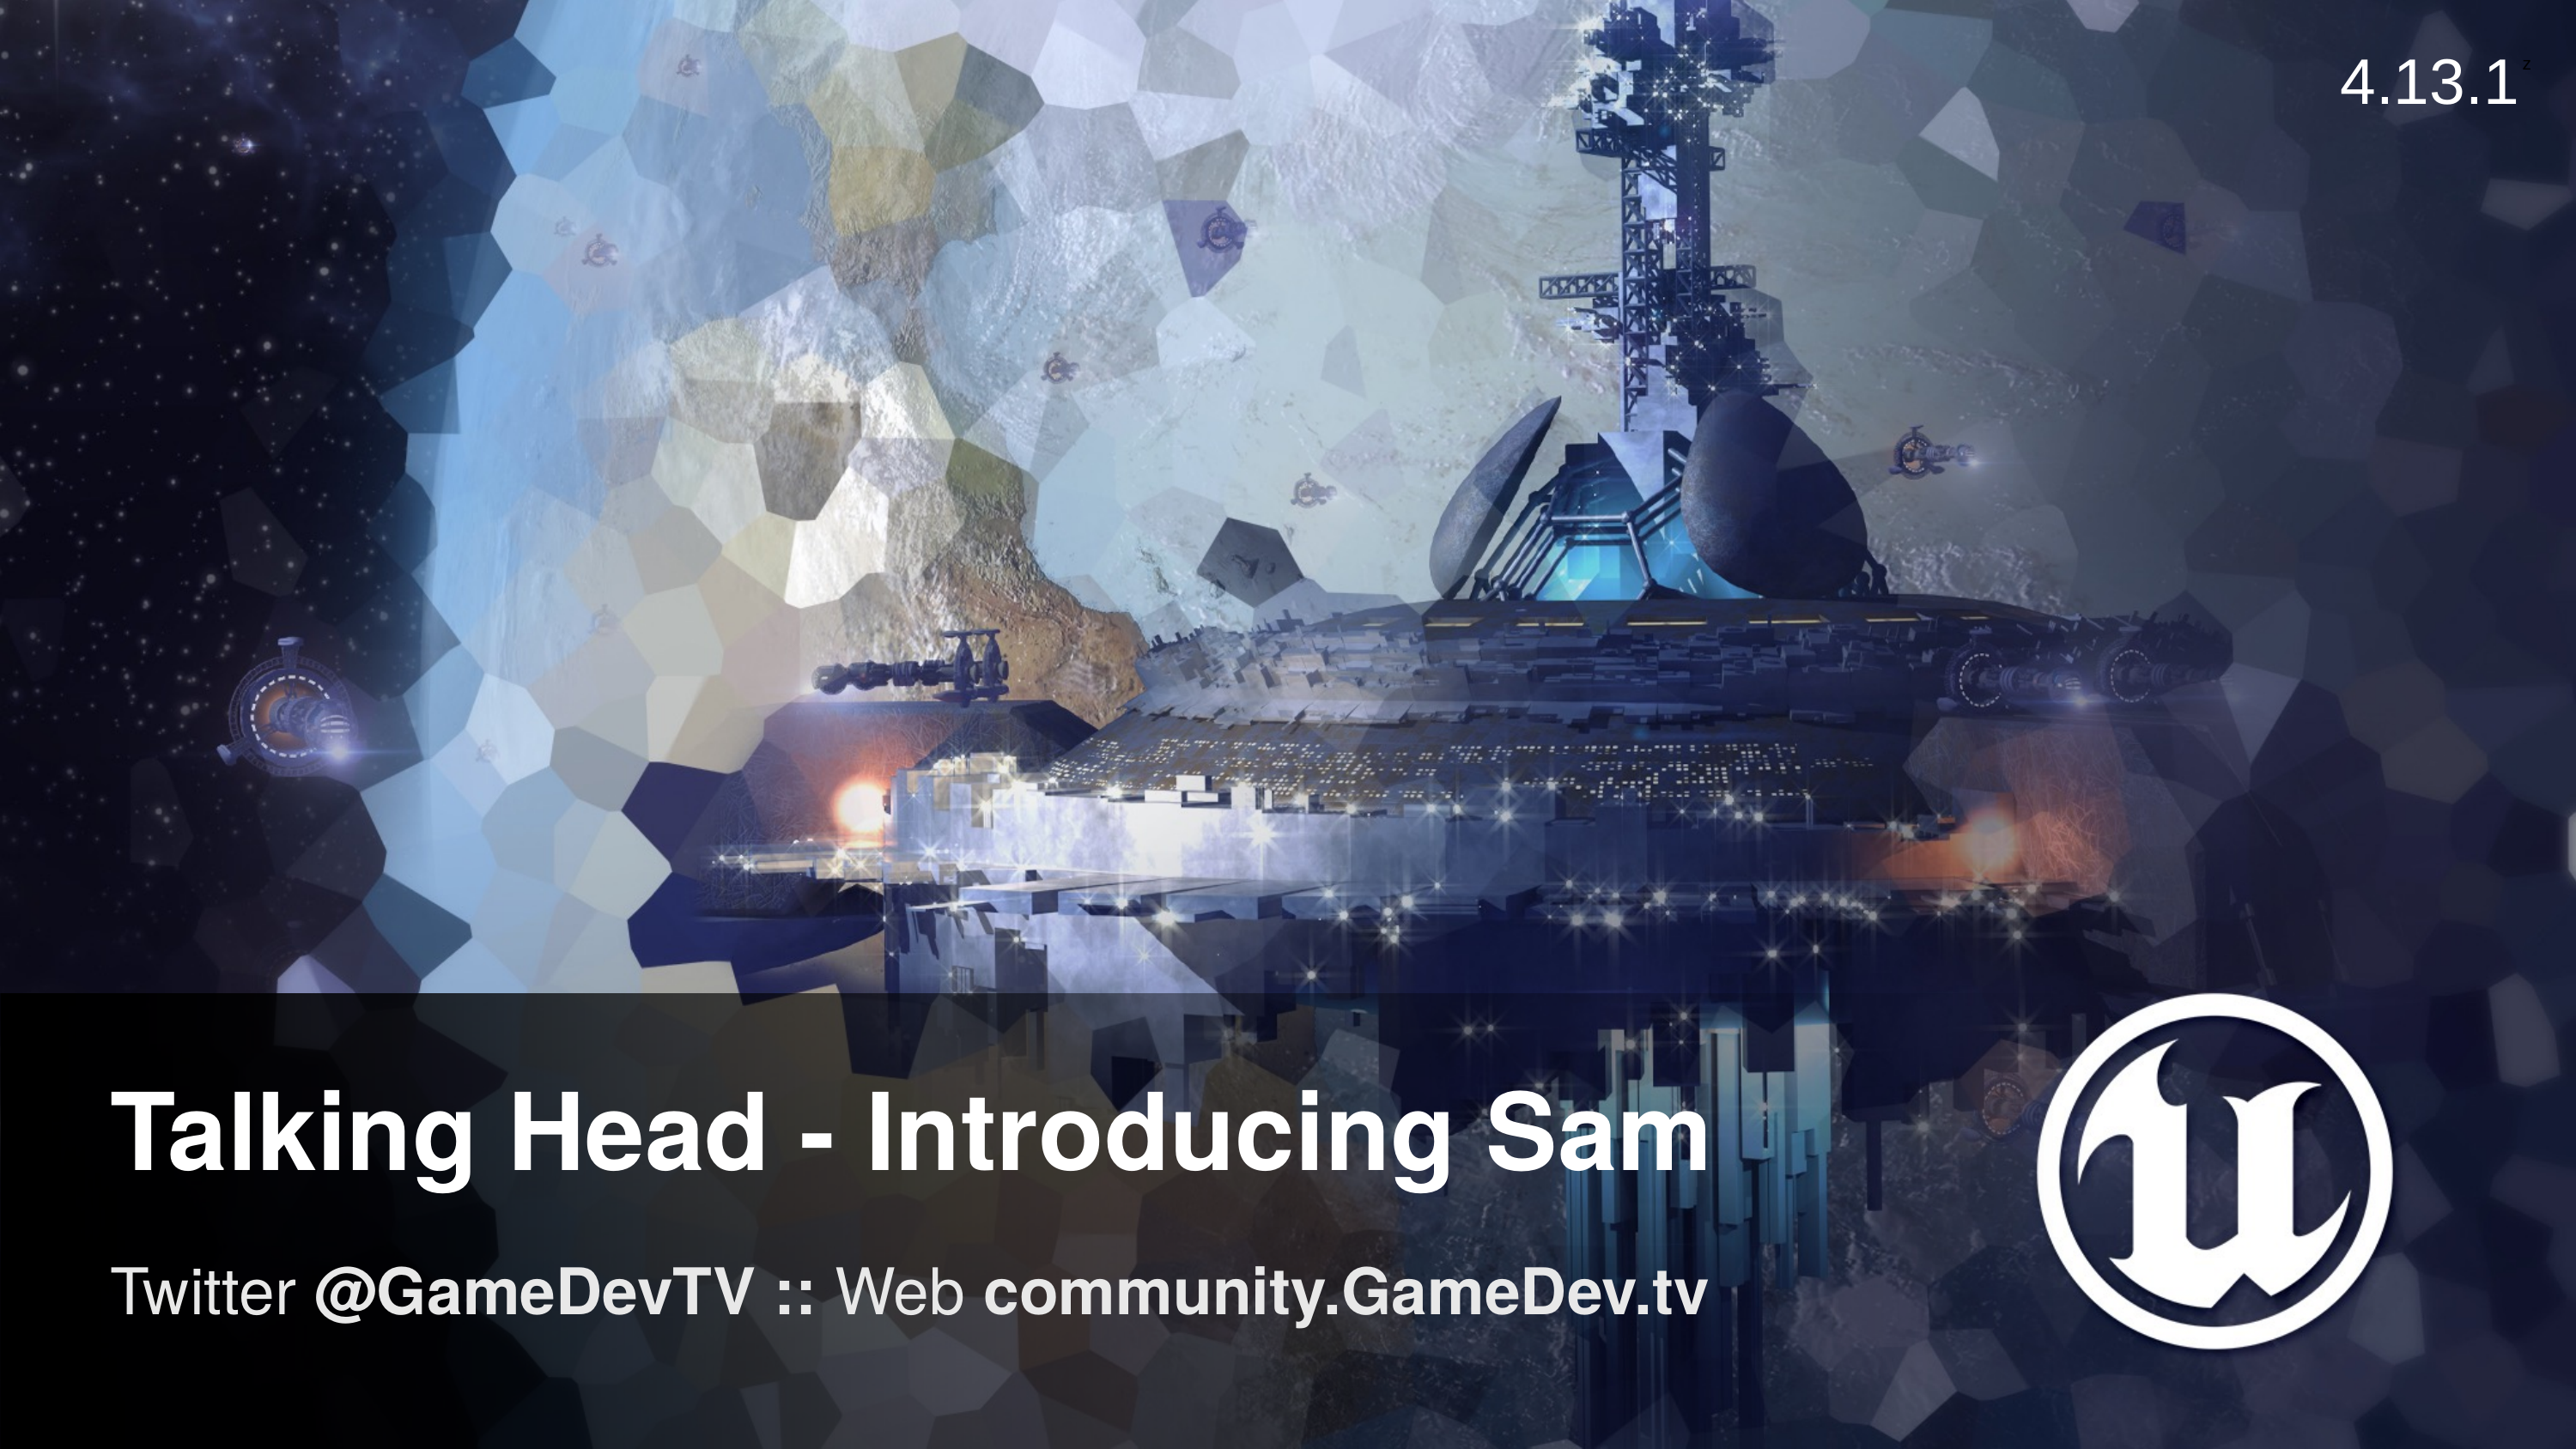

4.13.1
# Talking Head - Introducing Sam